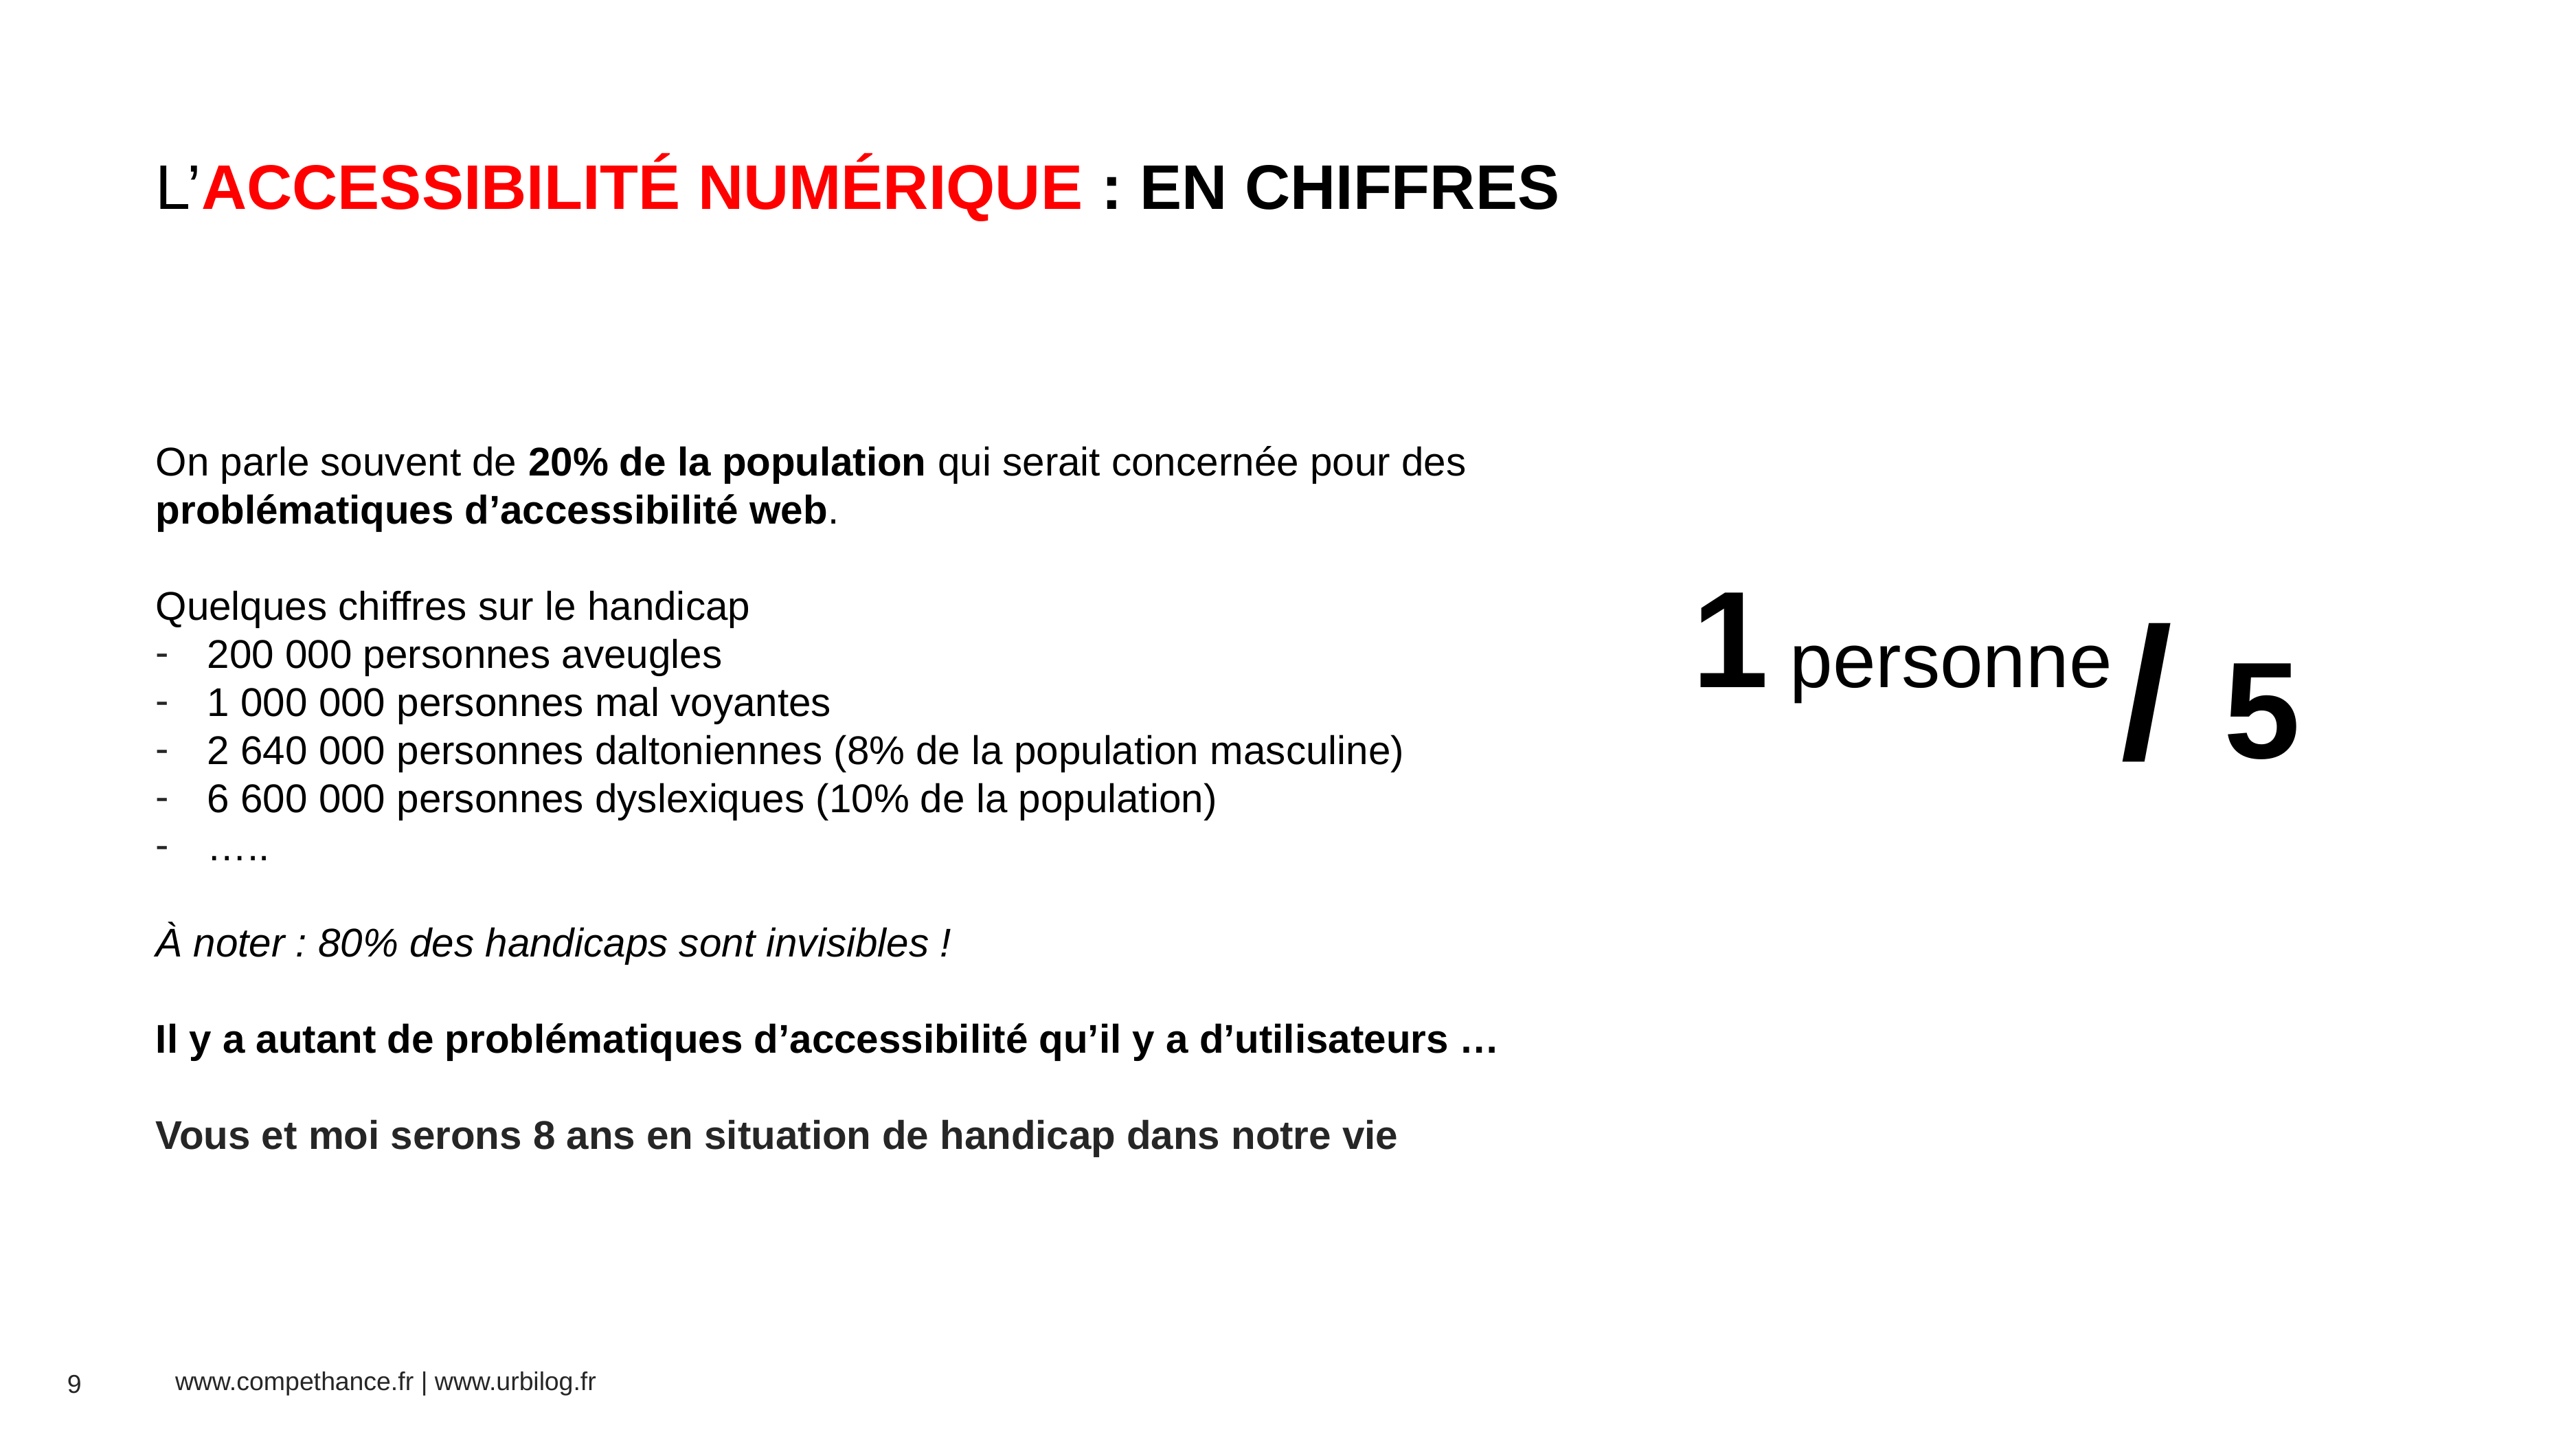

# L’ACCESSIBILITÉ NUMÉRIQUE : EN CHIFFRES
On parle souvent de 20% de la population qui serait concernée pour des problématiques d’accessibilité web.

Quelques chiffres sur le handicap
200 000 personnes aveugles
1 000 000 personnes mal voyantes
2 640 000 personnes daltoniennes (8% de la population masculine)
6 600 000 personnes dyslexiques (10% de la population)
…..

À noter : 80% des handicaps sont invisibles !

Il y a autant de problématiques d’accessibilité qu’il y a d’utilisateurs …

Vous et moi serons 8 ans en situation de handicap dans notre vie
1 personne
/ 5